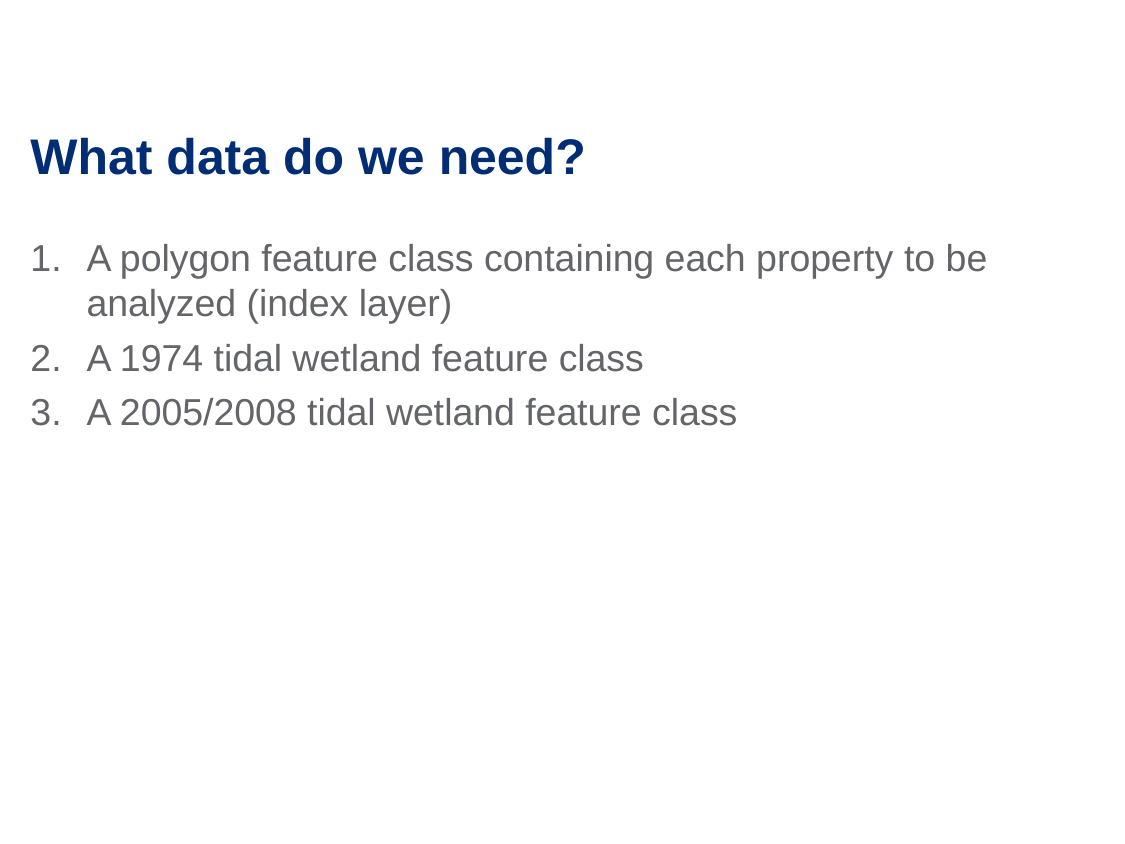

# What data do we need?
A polygon feature class containing each property to be analyzed (index layer)
A 1974 tidal wetland feature class
A 2005/2008 tidal wetland feature class